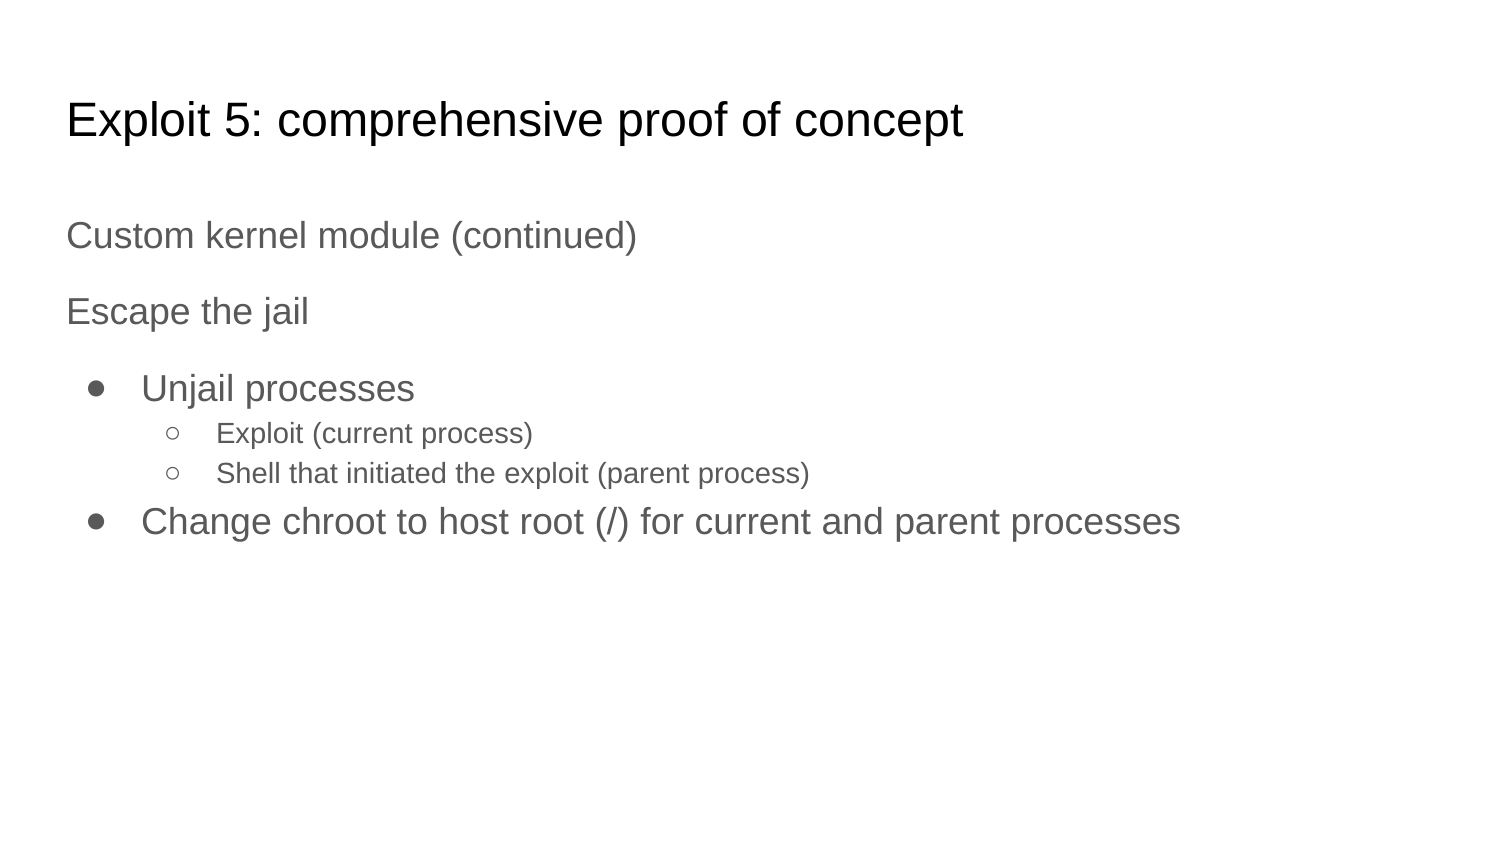

# Exploit 5: comprehensive proof of concept
Custom kernel module (continued)
Escape the jail
Unjail processes
Exploit (current process)
Shell that initiated the exploit (parent process)
Change chroot to host root (/) for current and parent processes